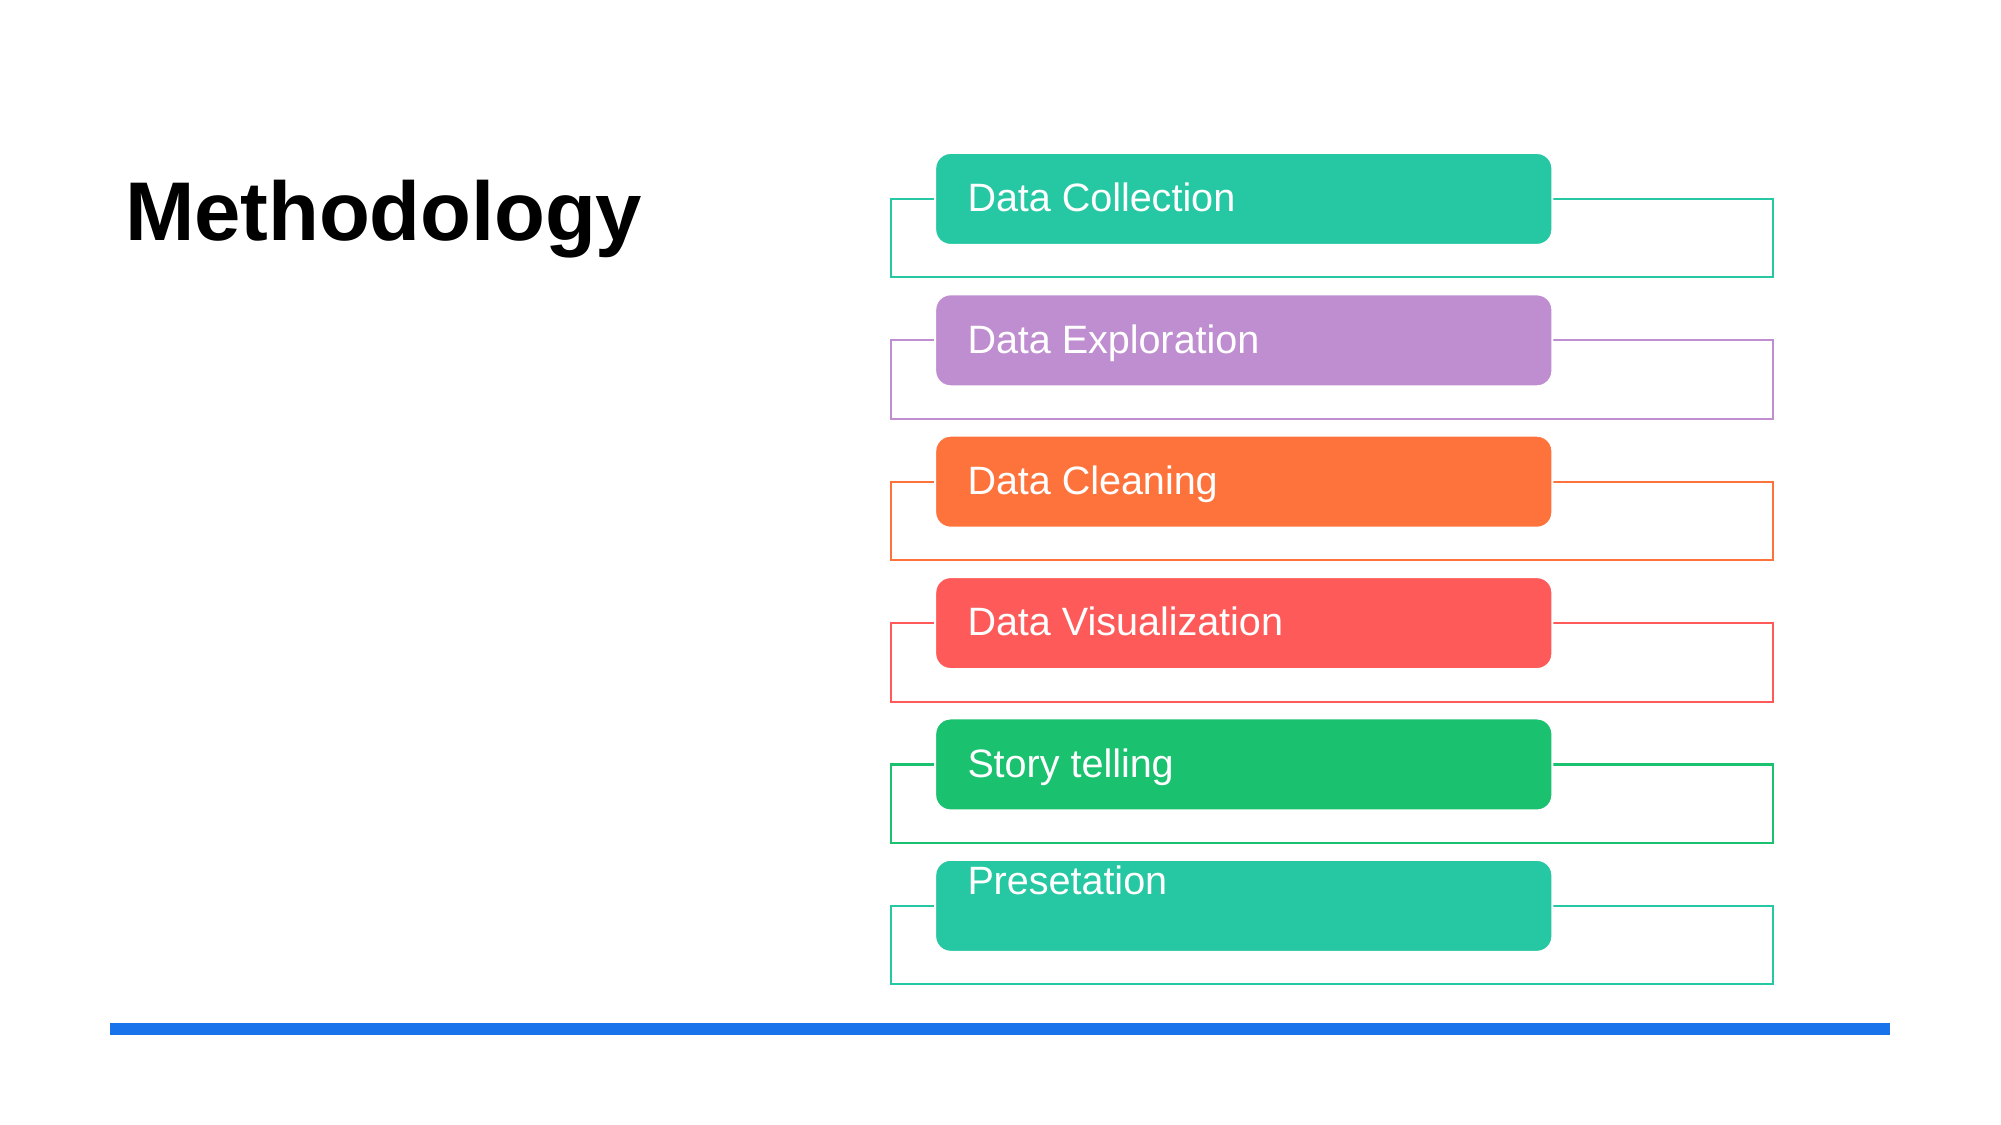

# Methodology
Data Collection
Data Exploration
Data Cleaning
Data Visualization
Story telling
Presetation